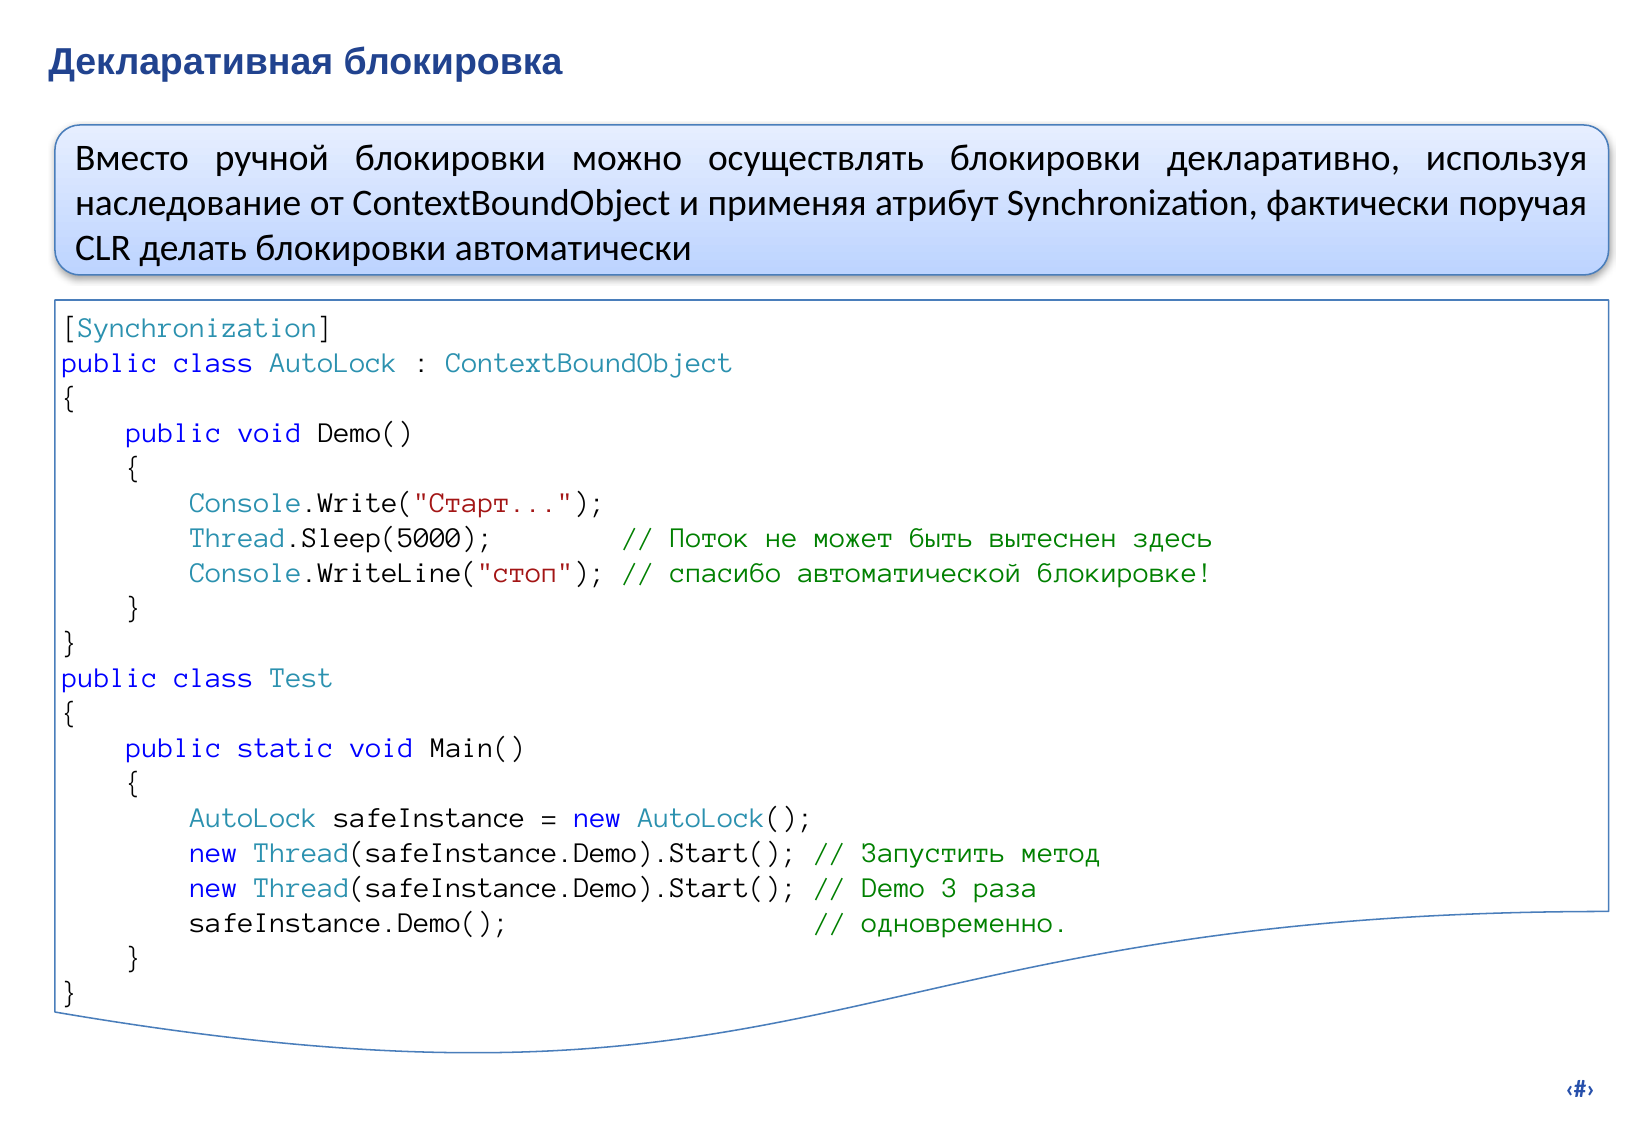

# Декларативная блокировка
Вместо ручной блокировки можно осуществлять блокировки декларативно, используя наследование от ContextBoundObject и применяя атрибут Synchronization, фактически поручая CLR делать блокировки автоматически

[Synchronization]
public class AutoLock : ContextBoundObject
{
    public void Demo()
    {
        Console.Write("Старт...");
        Thread.Sleep(5000);        // Поток не может быть вытеснен здесь
        Console.WriteLine("стоп"); // спасибо автоматической блокировке!
    }
}
public class Test
{
    public static void Main()
    {
        AutoLock safeInstance = new AutoLock();
        new Thread(safeInstance.Demo).Start(); // Запустить метод
        new Thread(safeInstance.Demo).Start(); // Demo 3 раза
        safeInstance.Demo();                   // одновременно.
    }
}